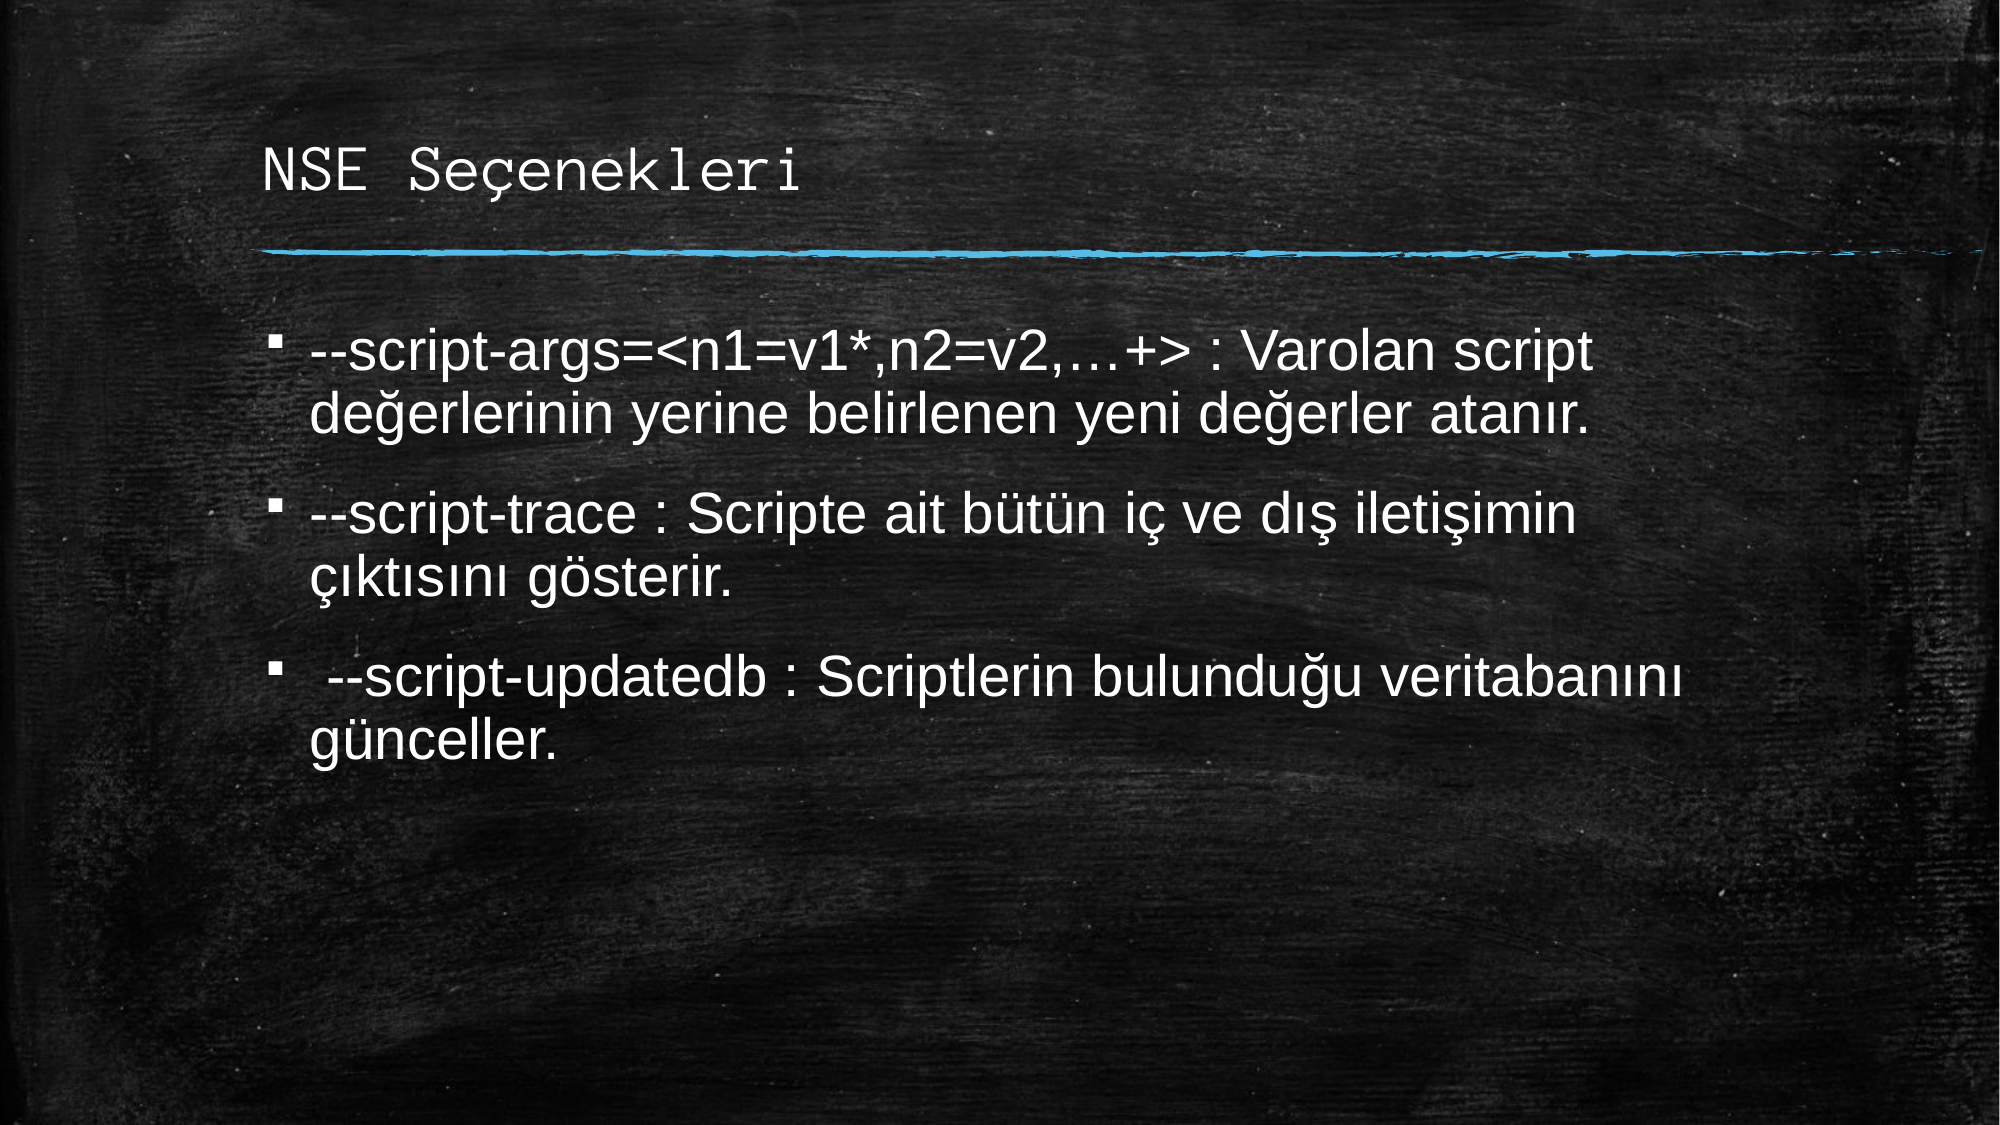

# NSE Seçenekleri
--script-args=<n1=v1*,n2=v2,…+> : Varolan script değerlerinin yerine belirlenen yeni değerler atanır.
--script-trace : Scripte ait bütün iç ve dış iletişimin çıktısını gösterir.
 --script-updatedb : Scriptlerin bulunduğu veritabanını günceller.